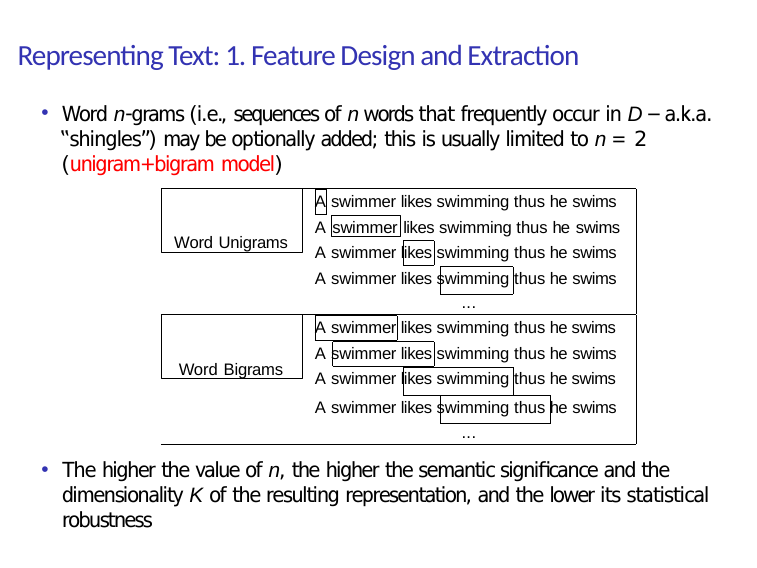

# Representing Text: 1. Feature Design and Extraction
Word n-grams (i.e., sequences of n words that frequently occur in D – a.k.a.  “shingles”) may be optionally added; this is usually limited to n = 2  (unigram+bigram model)

Word Unigrams
A swimmer likes swimming thus he swims

A
likes swimming thus he swims
swimmer

A swimmer likes swimming thus he swims
A swimmer likes swimming thus he swims

...

A swimmer likes swimming thus he swims  A swimmer likes swimming thus he swims

Word Bigrams

A swimmer likes swimming thus he swims
A swimmer likes swimming thus he swims

...

The higher the value of n, the higher the semantic significance and the  dimensionality K of the resulting representation, and the lower its statistical  robustness